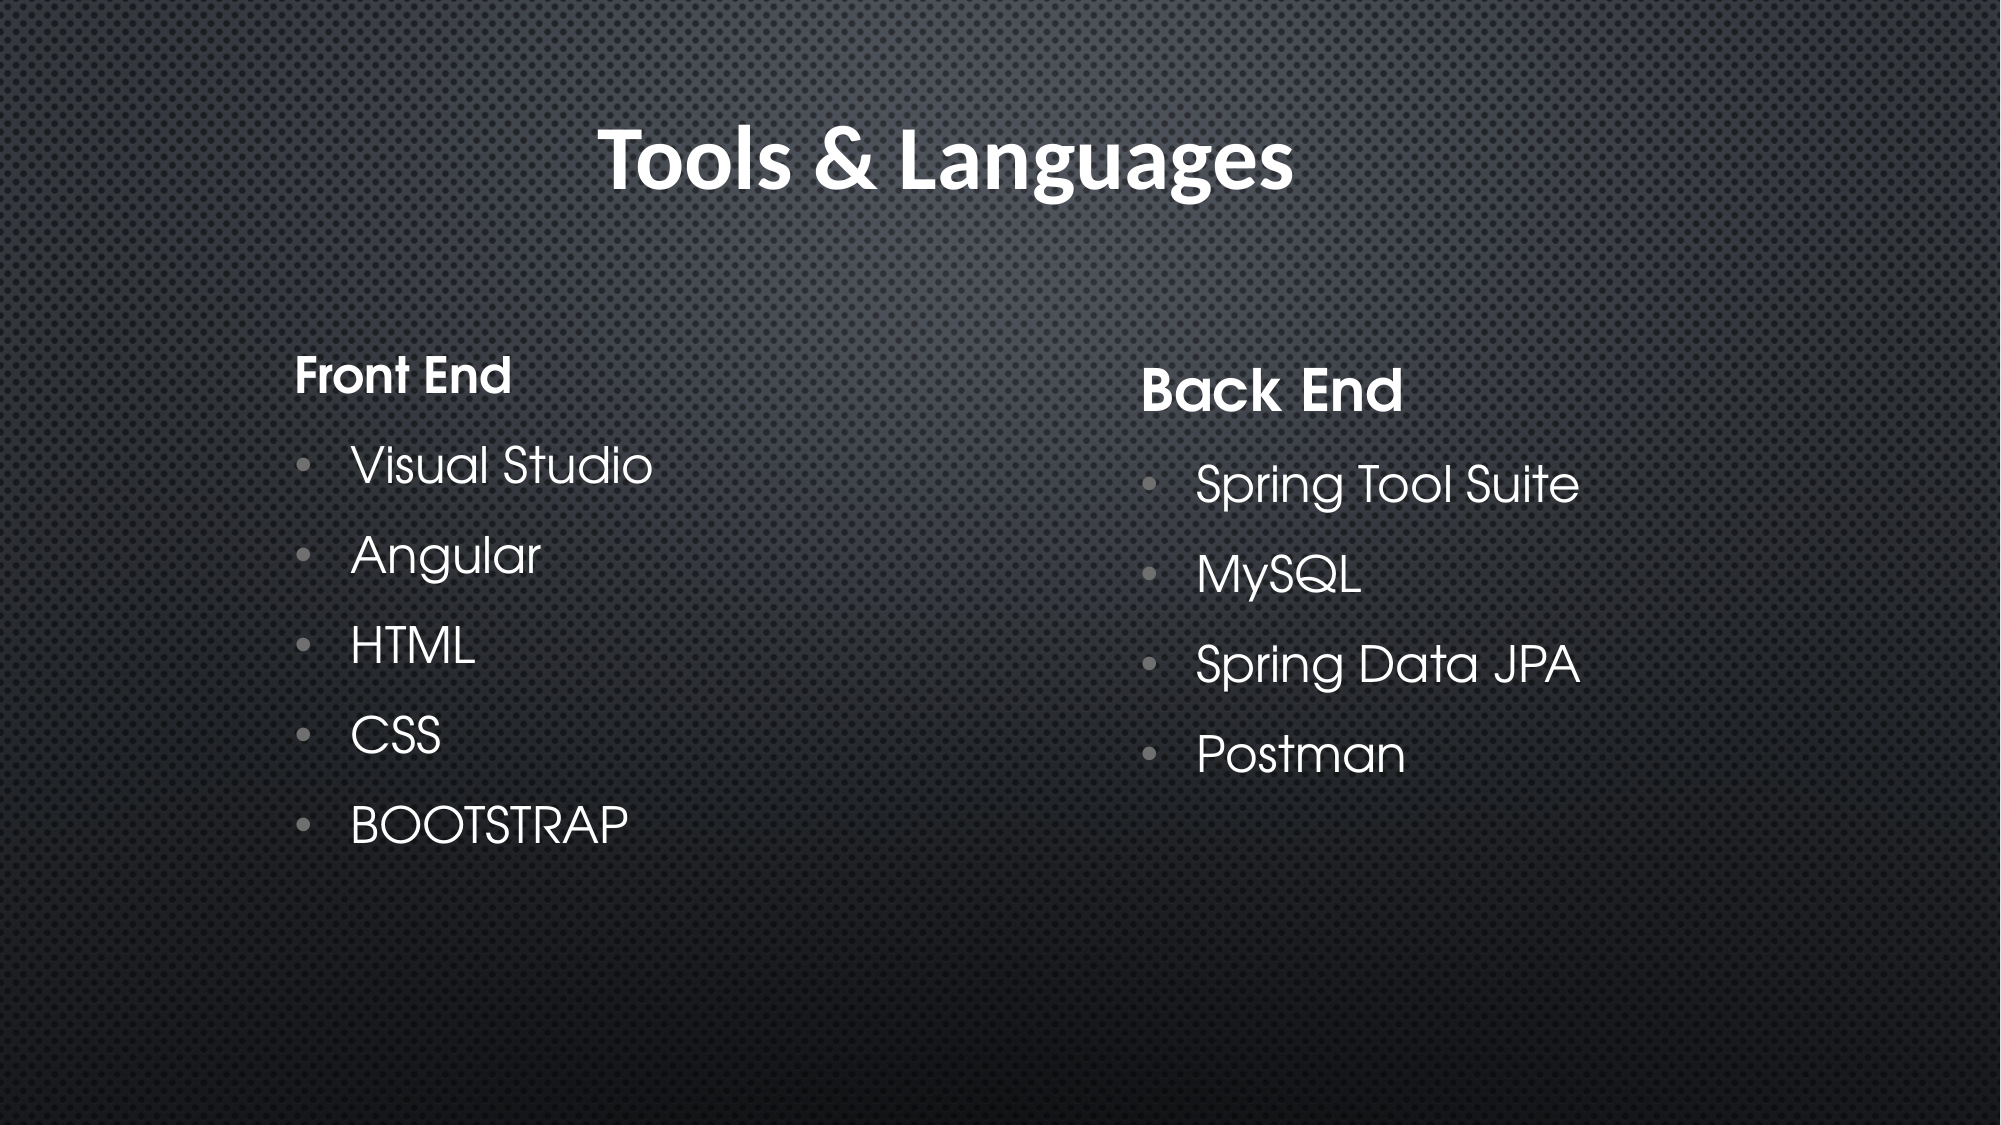

Tools & Languages
Front End
Visual Studio
Angular
HTML
CSS
BOOTSTRAP

Back End
Spring Tool Suite
MySQL
Spring Data JPA
Postman